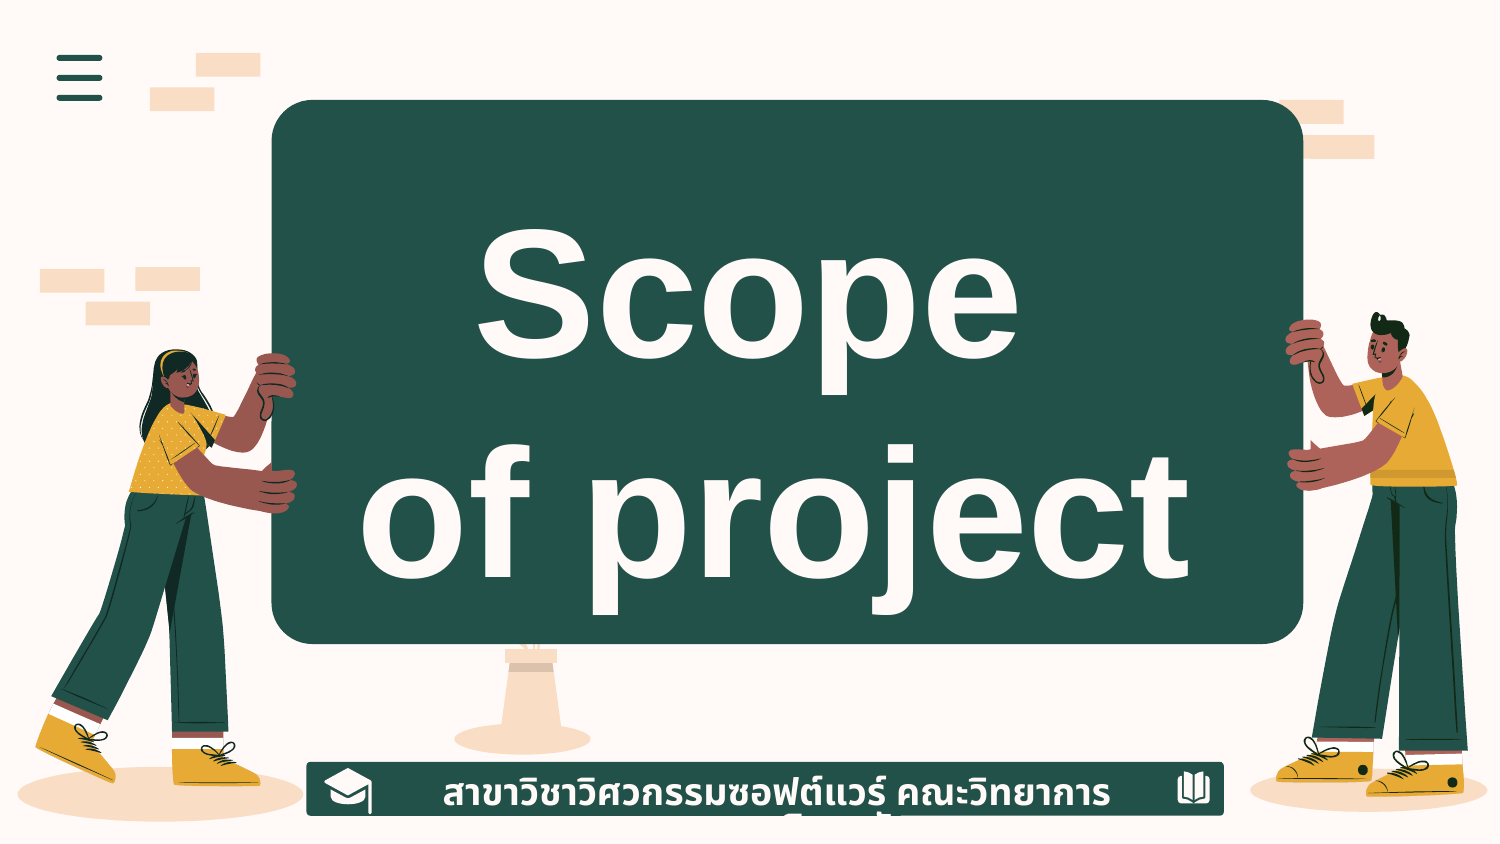

Scope
of project

สาขาวิชาวิศวกรรมซอฟต์แวร์ คณะวิทยาการสารสนเทศ มหาวิทยาลัยบูรพา